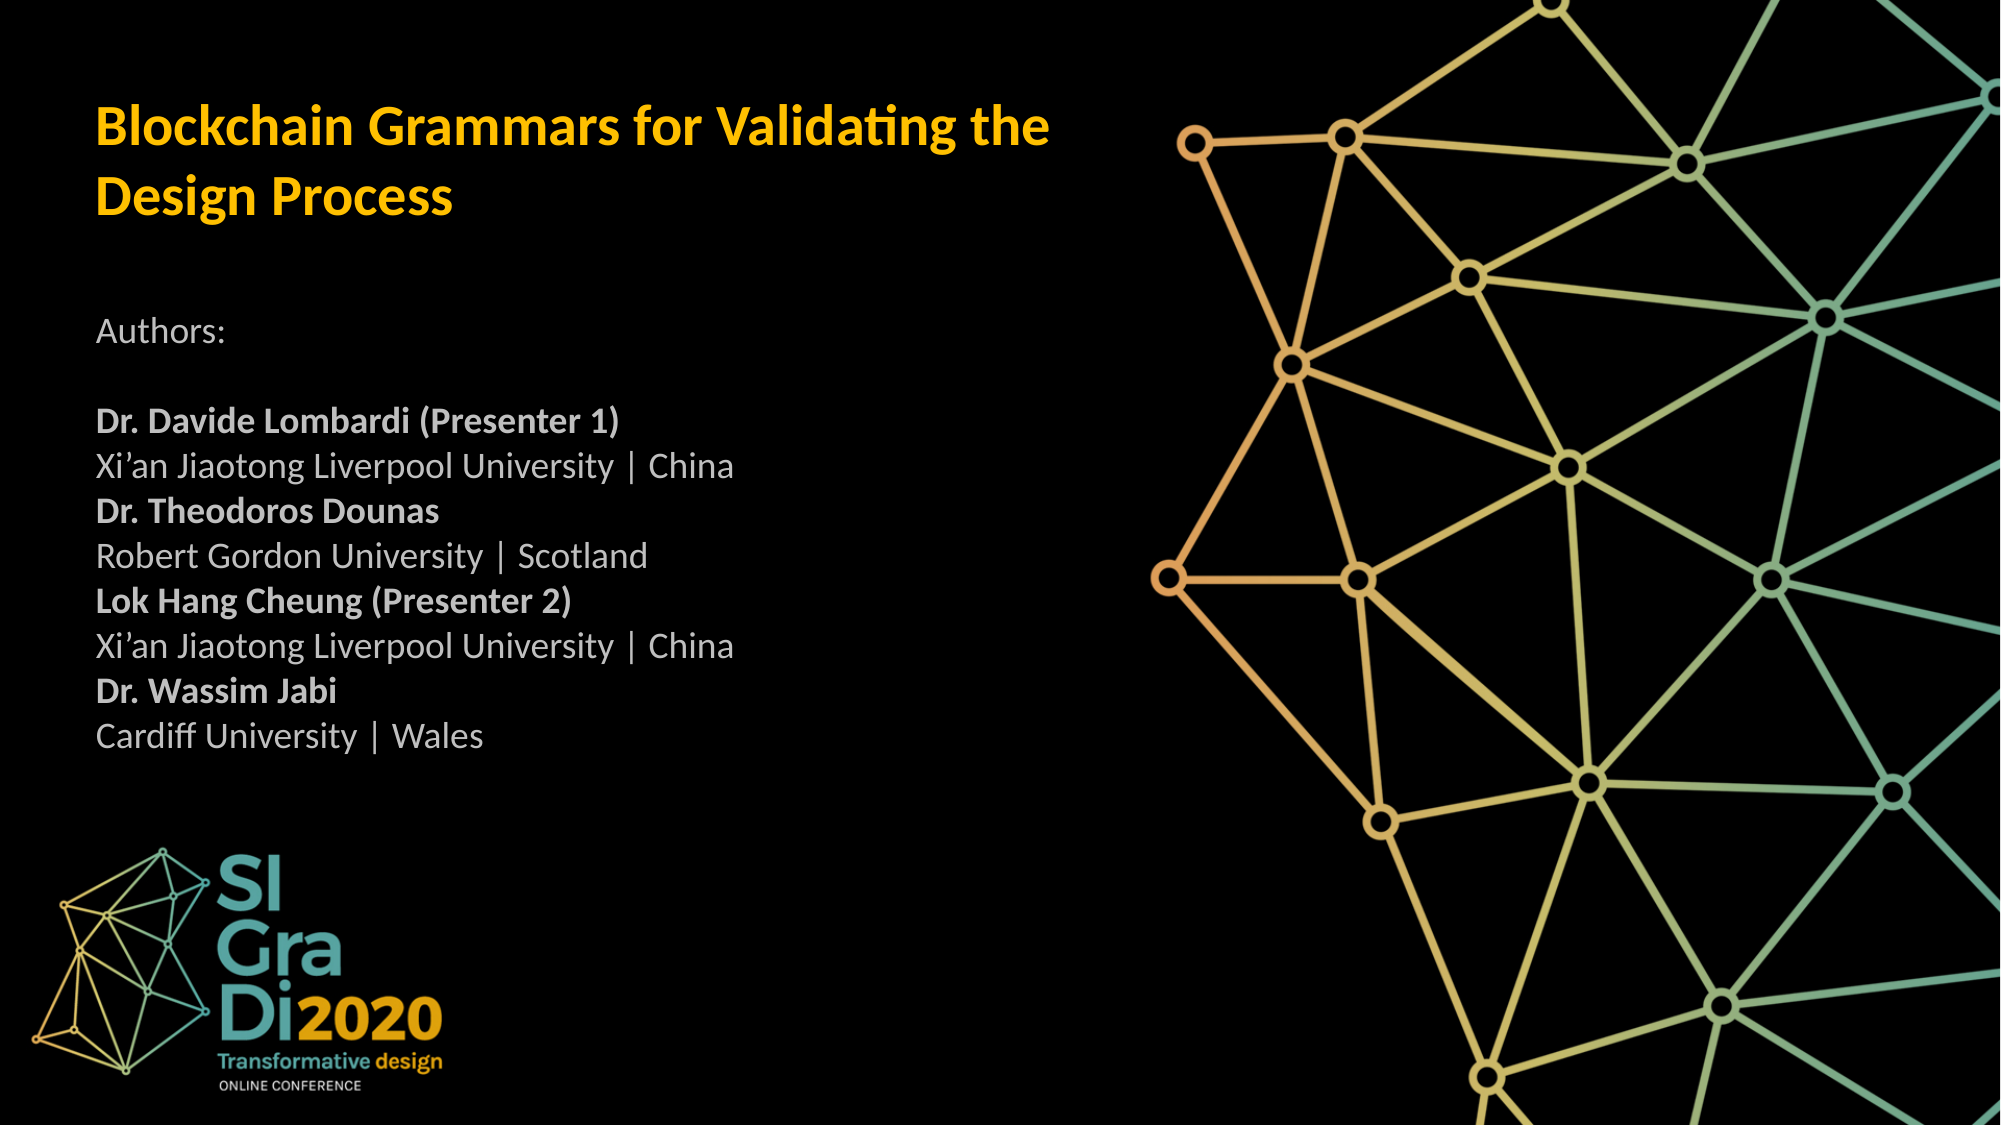

Blockchain Grammars for Validating the Design Process
Authors:

Dr. Davide Lombardi (Presenter 1)
Xi’an Jiaotong Liverpool University | China
Dr. Theodoros Dounas
Robert Gordon University | Scotland
Lok Hang Cheung (Presenter 2)
Xi’an Jiaotong Liverpool University | China
Dr. Wassim Jabi
Cardiff University | Wales